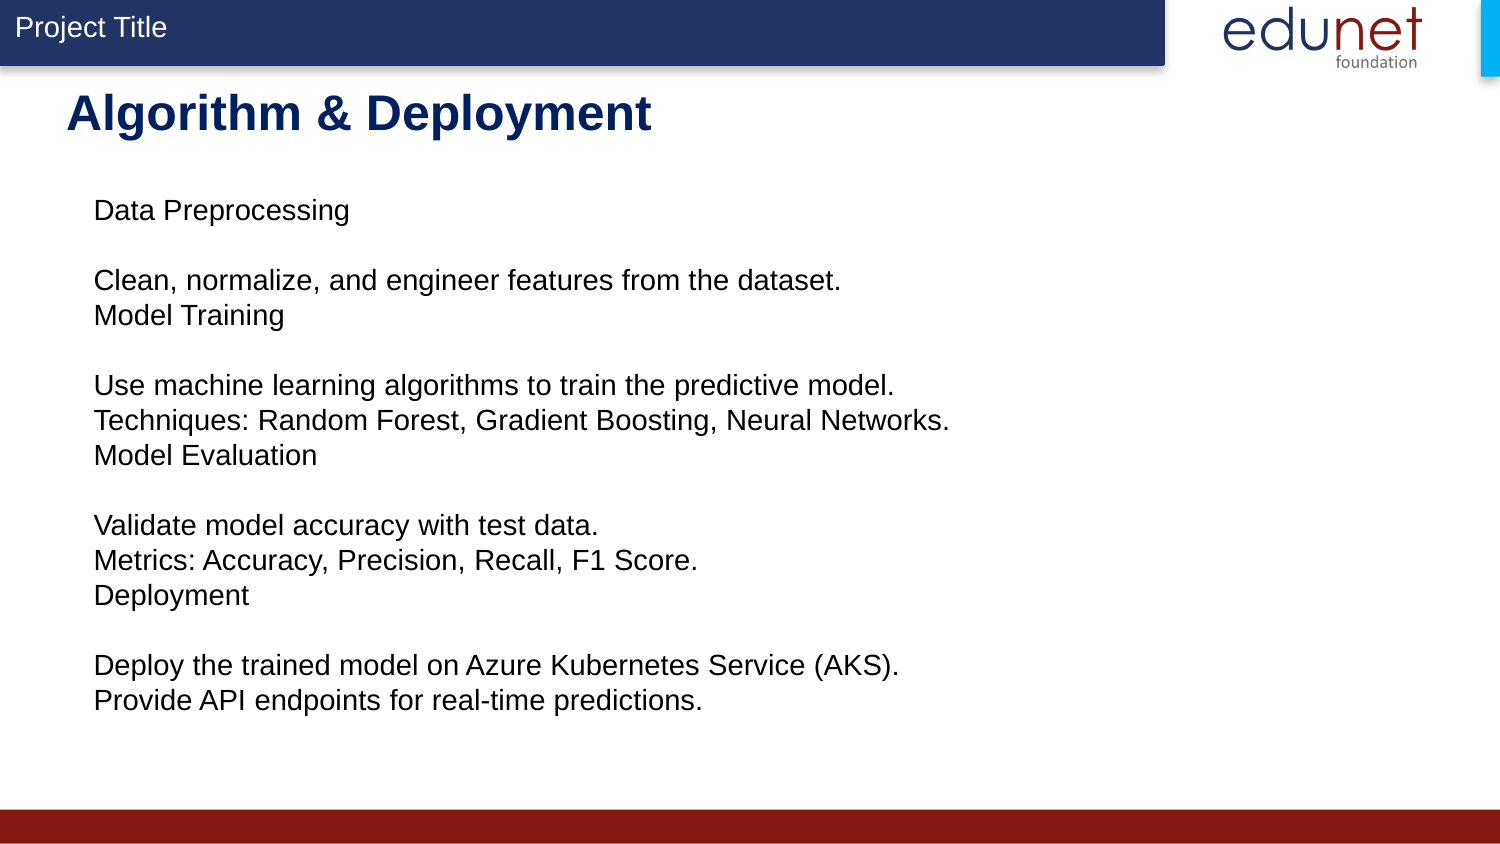

# Algorithm & Deployment
Data Preprocessing

Clean, normalize, and engineer features from the dataset.
Model Training

Use machine learning algorithms to train the predictive model.
Techniques: Random Forest, Gradient Boosting, Neural Networks.
Model Evaluation

Validate model accuracy with test data.
Metrics: Accuracy, Precision, Recall, F1 Score.
Deployment

Deploy the trained model on Azure Kubernetes Service (AKS).
Provide API endpoints for real-time predictions.